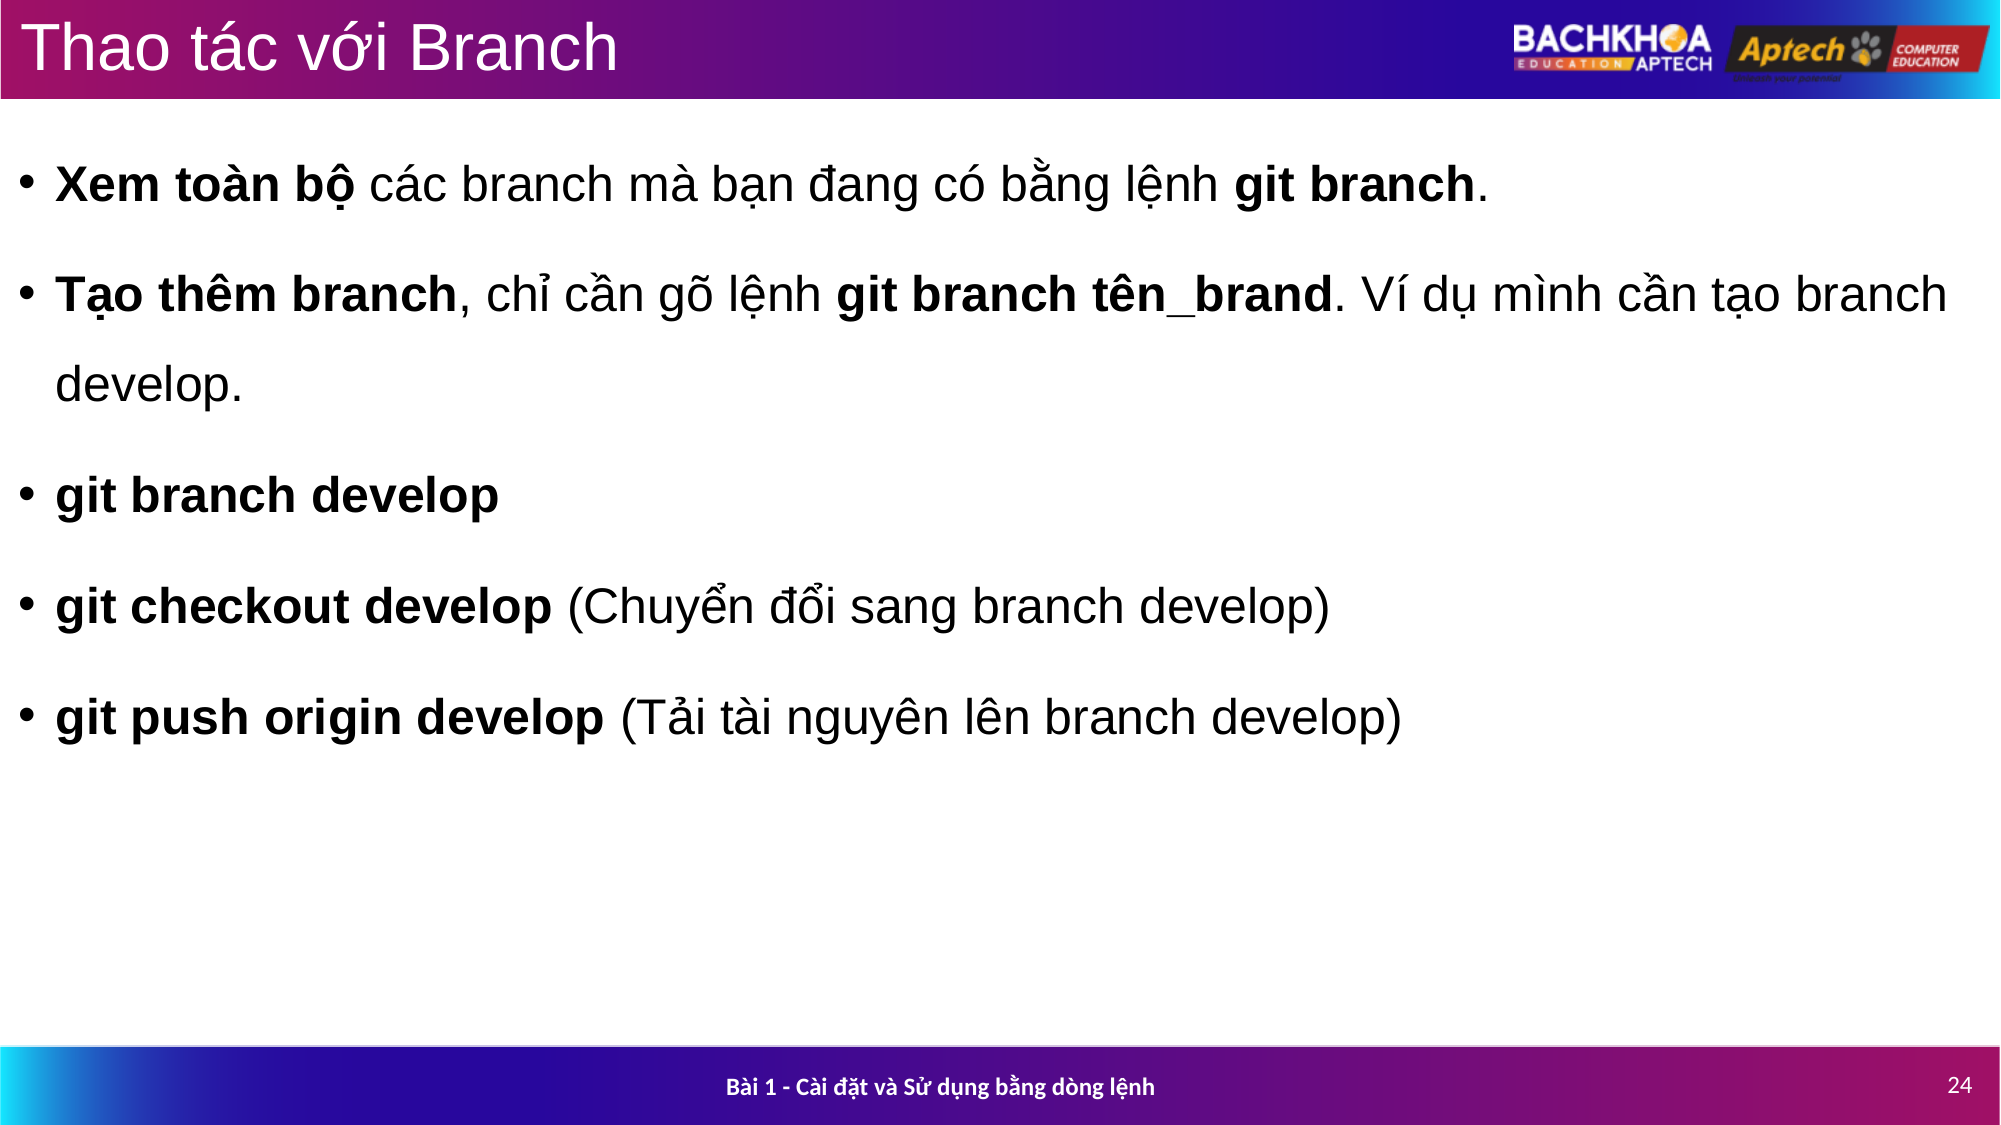

# Thao tác với Branch
Xem toàn bộ các branch mà bạn đang có bằng lệnh git branch.
Tạo thêm branch, chỉ cần gõ lệnh git branch tên_brand. Ví dụ mình cần tạo branch develop.
git branch develop
git checkout develop (Chuyển đổi sang branch develop)
git push origin develop (Tải tài nguyên lên branch develop)
24
Bài 1 - Cài đặt và Sử dụng bằng dòng lệnh